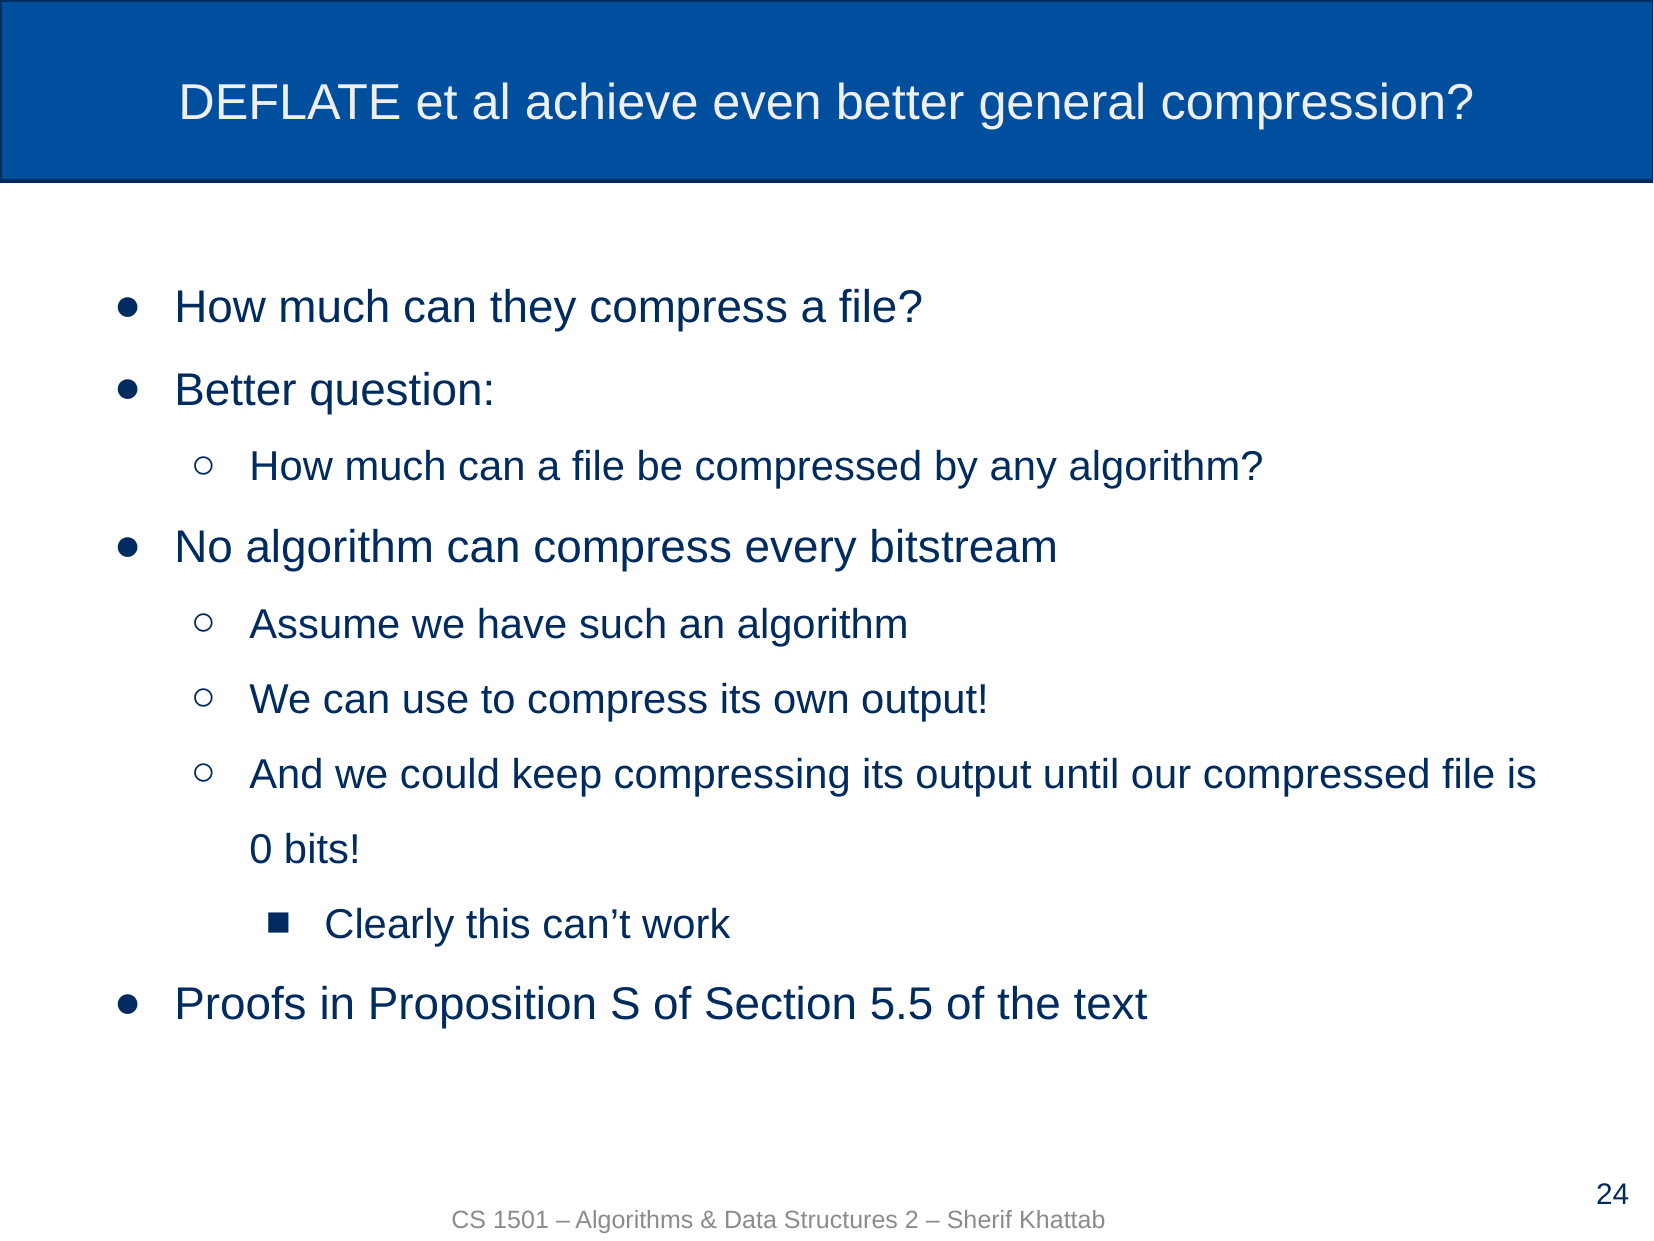

# DEFLATE et al achieve even better general compression?
How much can they compress a file?
Better question:
How much can a file be compressed by any algorithm?
No algorithm can compress every bitstream
Assume we have such an algorithm
We can use to compress its own output!
And we could keep compressing its output until our compressed file is 0 bits!
Clearly this can’t work
Proofs in Proposition S of Section 5.5 of the text
24
CS 1501 – Algorithms & Data Structures 2 – Sherif Khattab